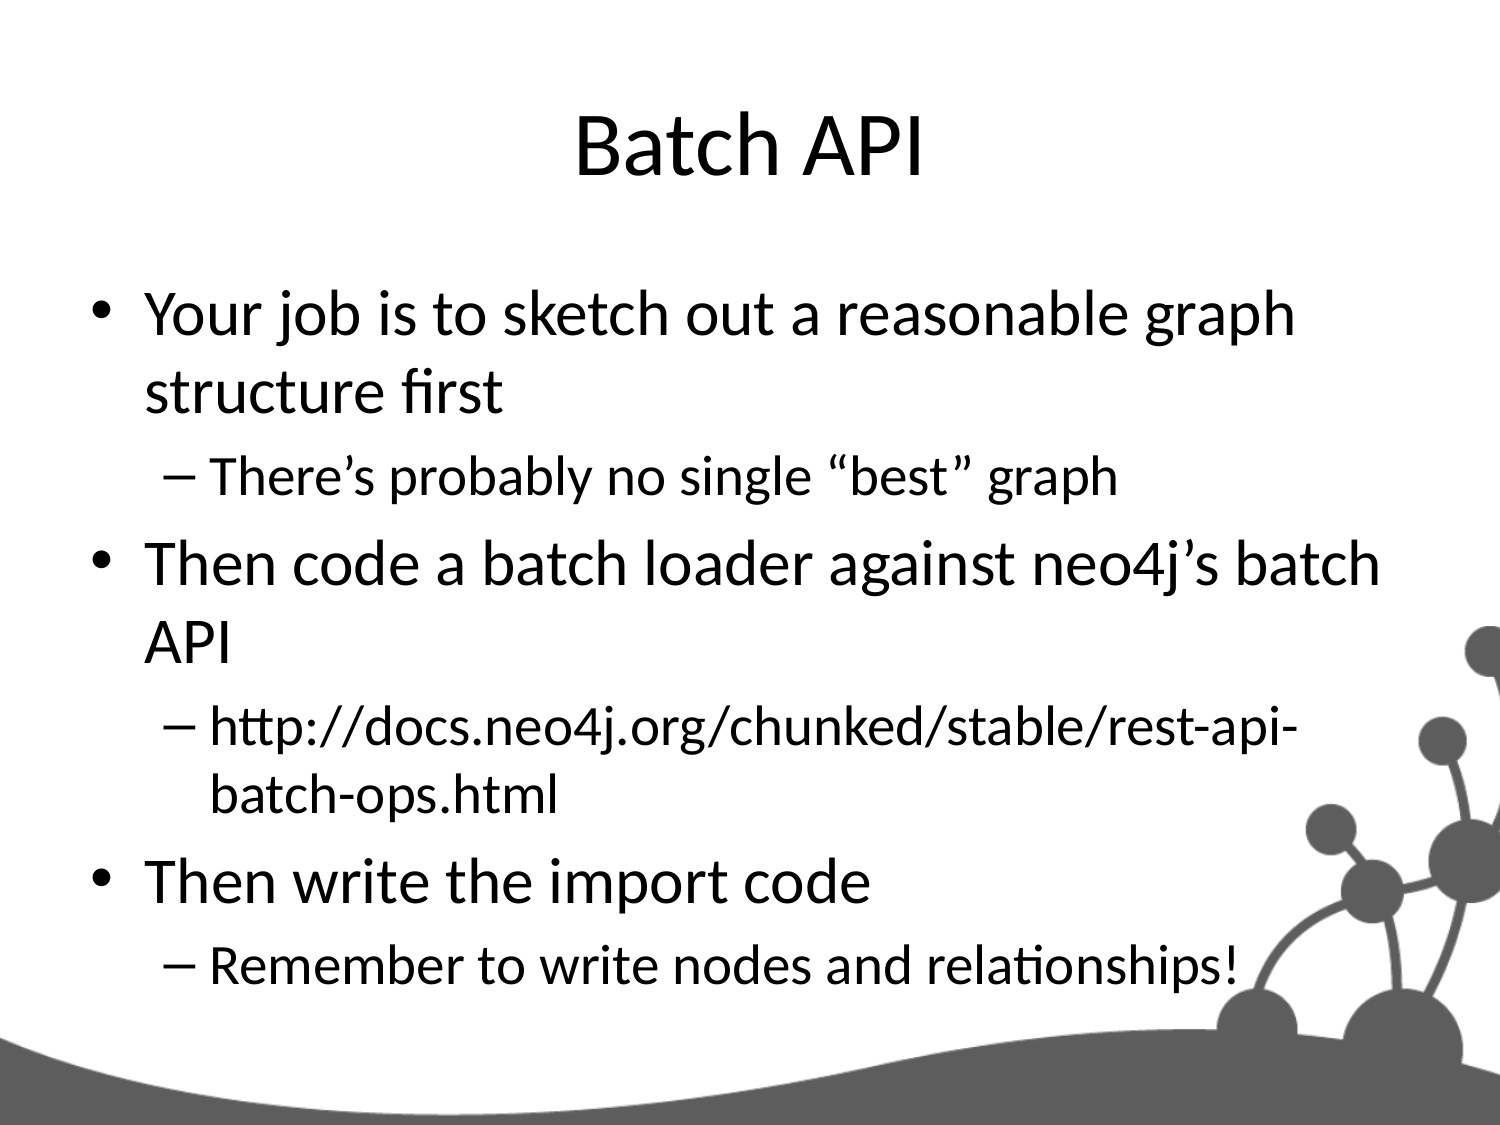

# Batch API
Your job is to sketch out a reasonable graph structure first
There’s probably no single “best” graph
Then code a batch loader against neo4j’s batch API
http://docs.neo4j.org/chunked/stable/rest-api-batch-ops.html
Then write the import code
Remember to write nodes and relationships!